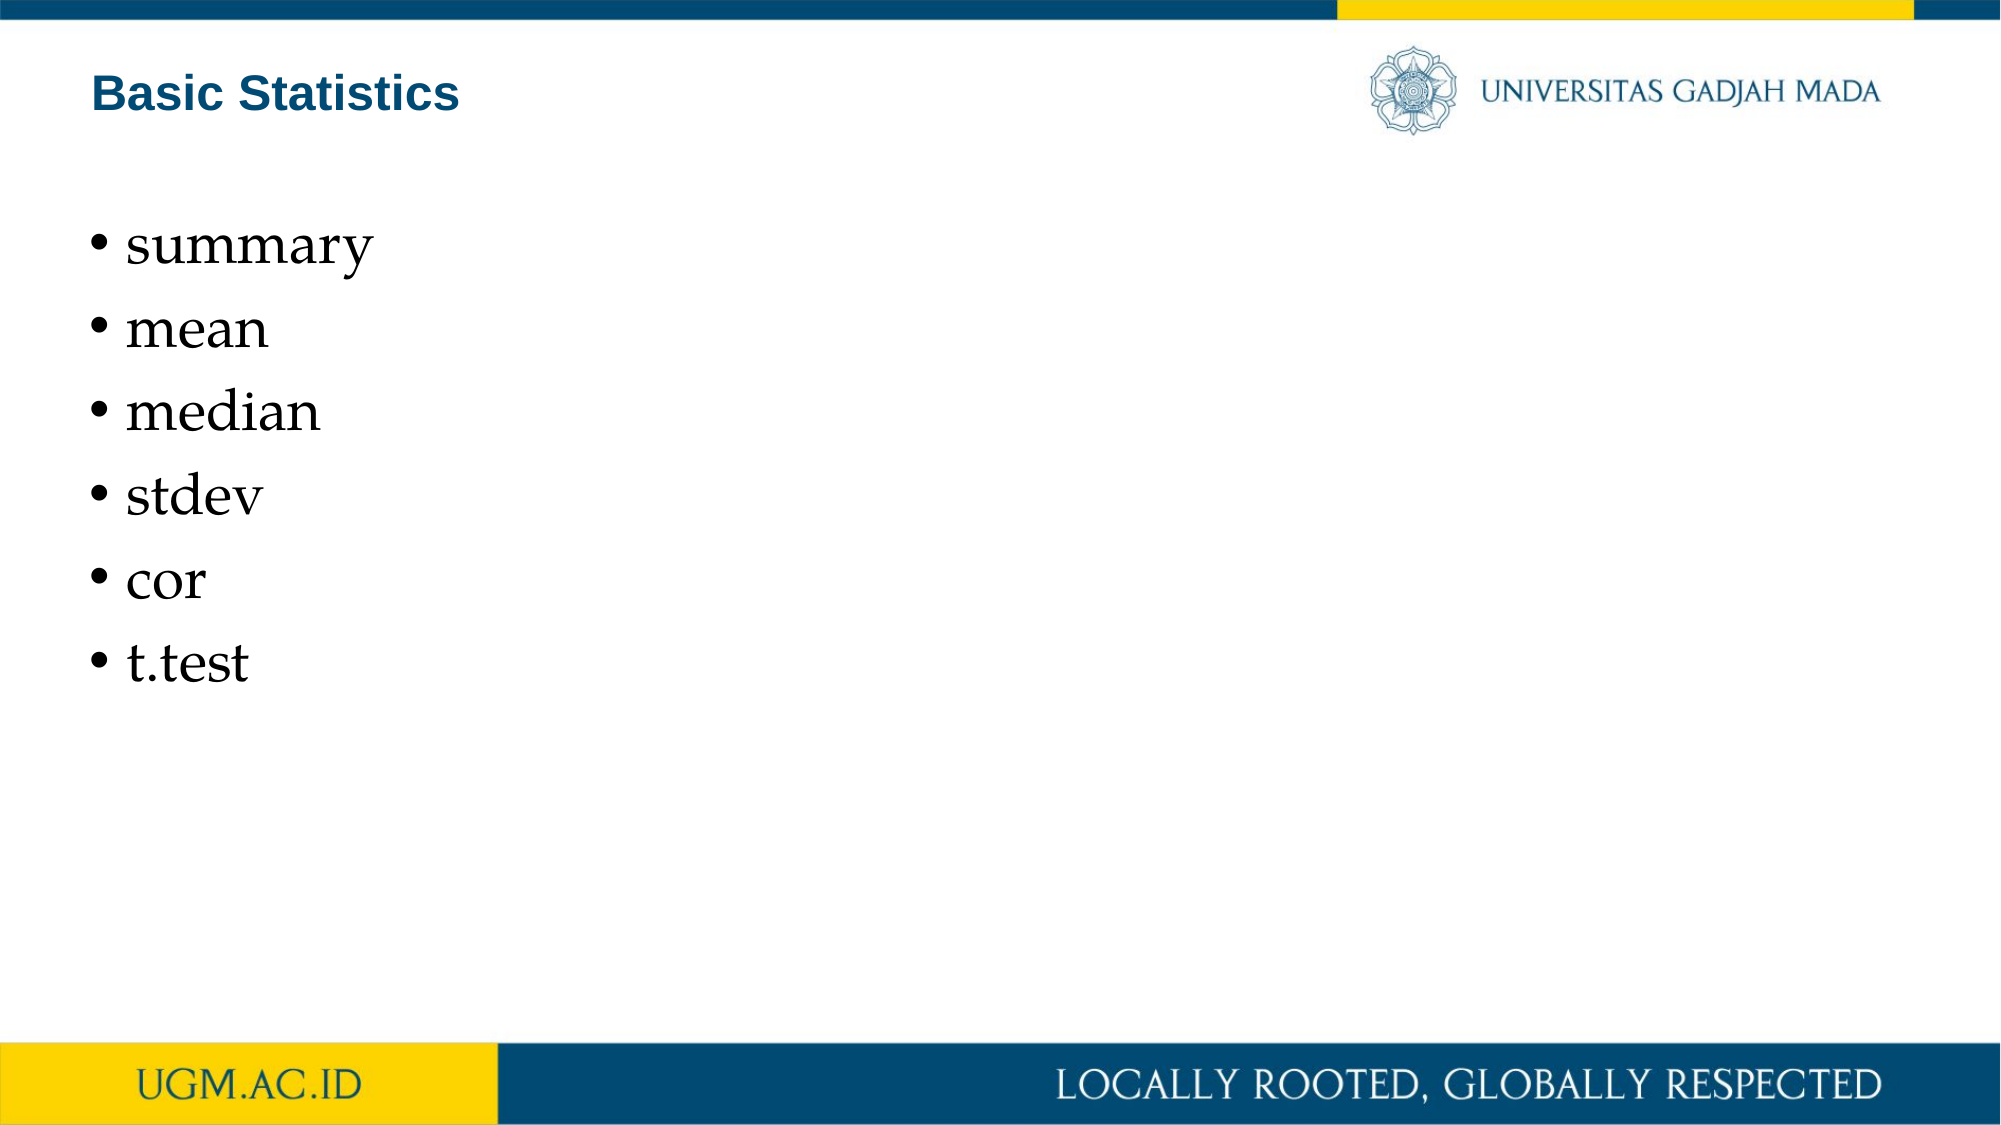

Basic Statistics
summary
mean
median
stdev
cor
t.test